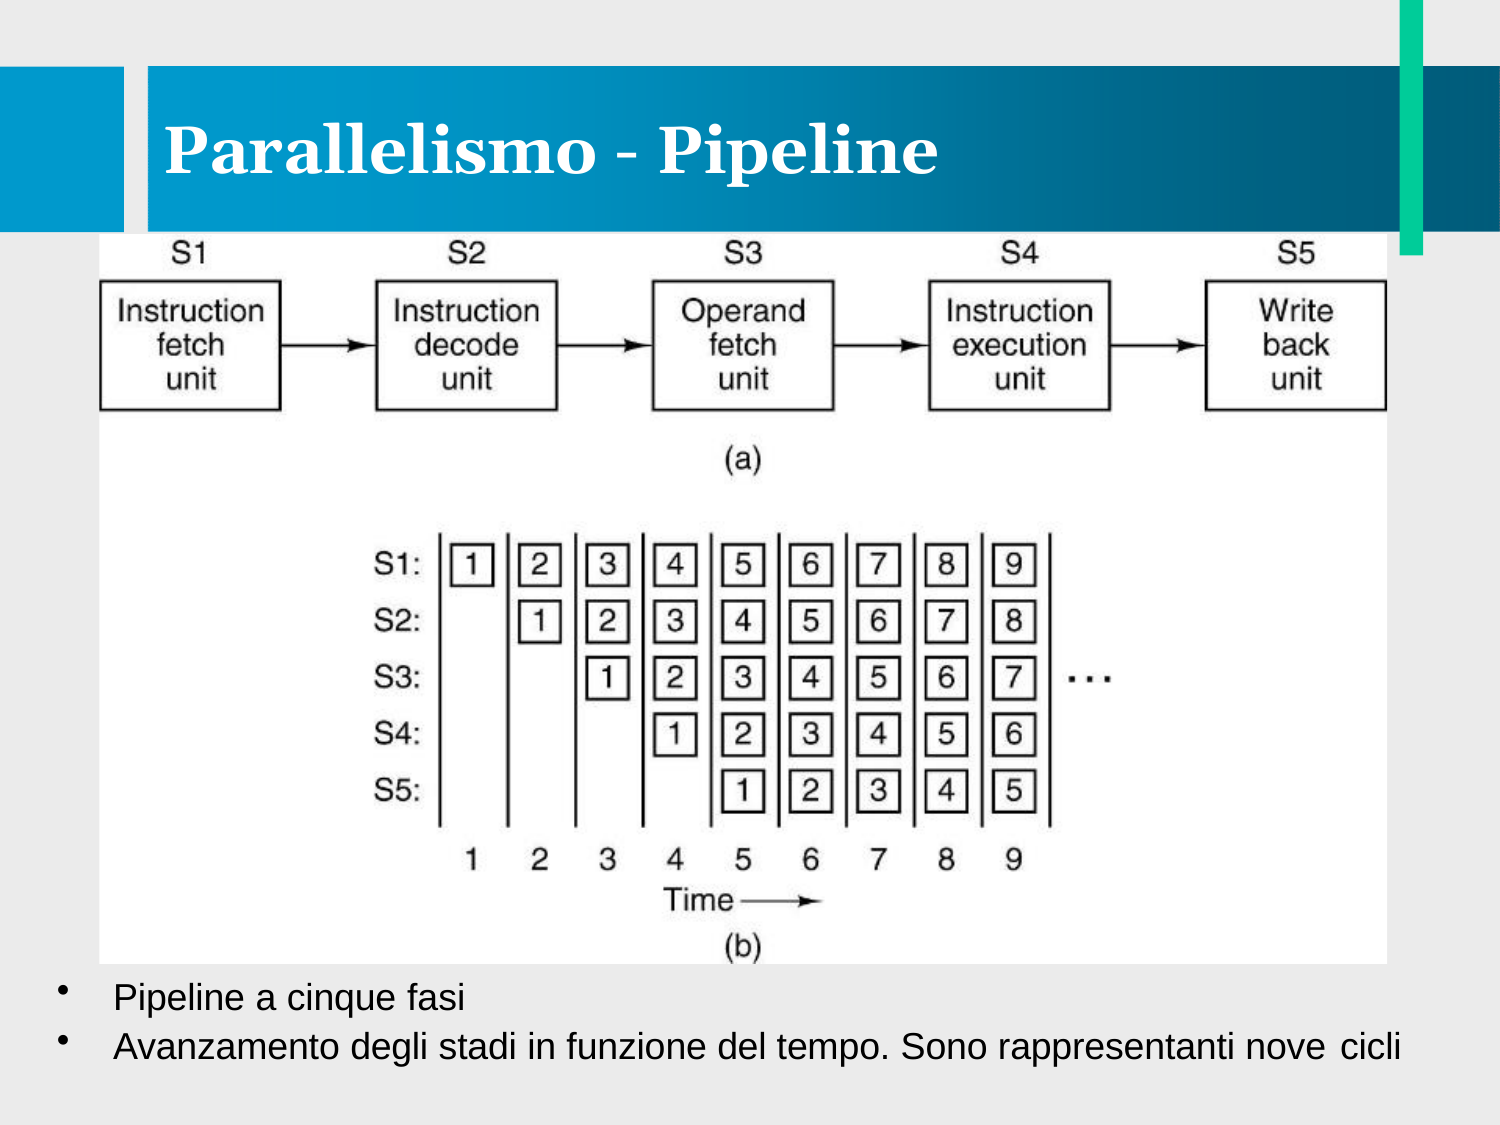

# Parallelismo - Pipeline

Pipeline a cinque fasi
Avanzamento degli stadi in funzione del tempo. Sono rappresentanti nove cicli